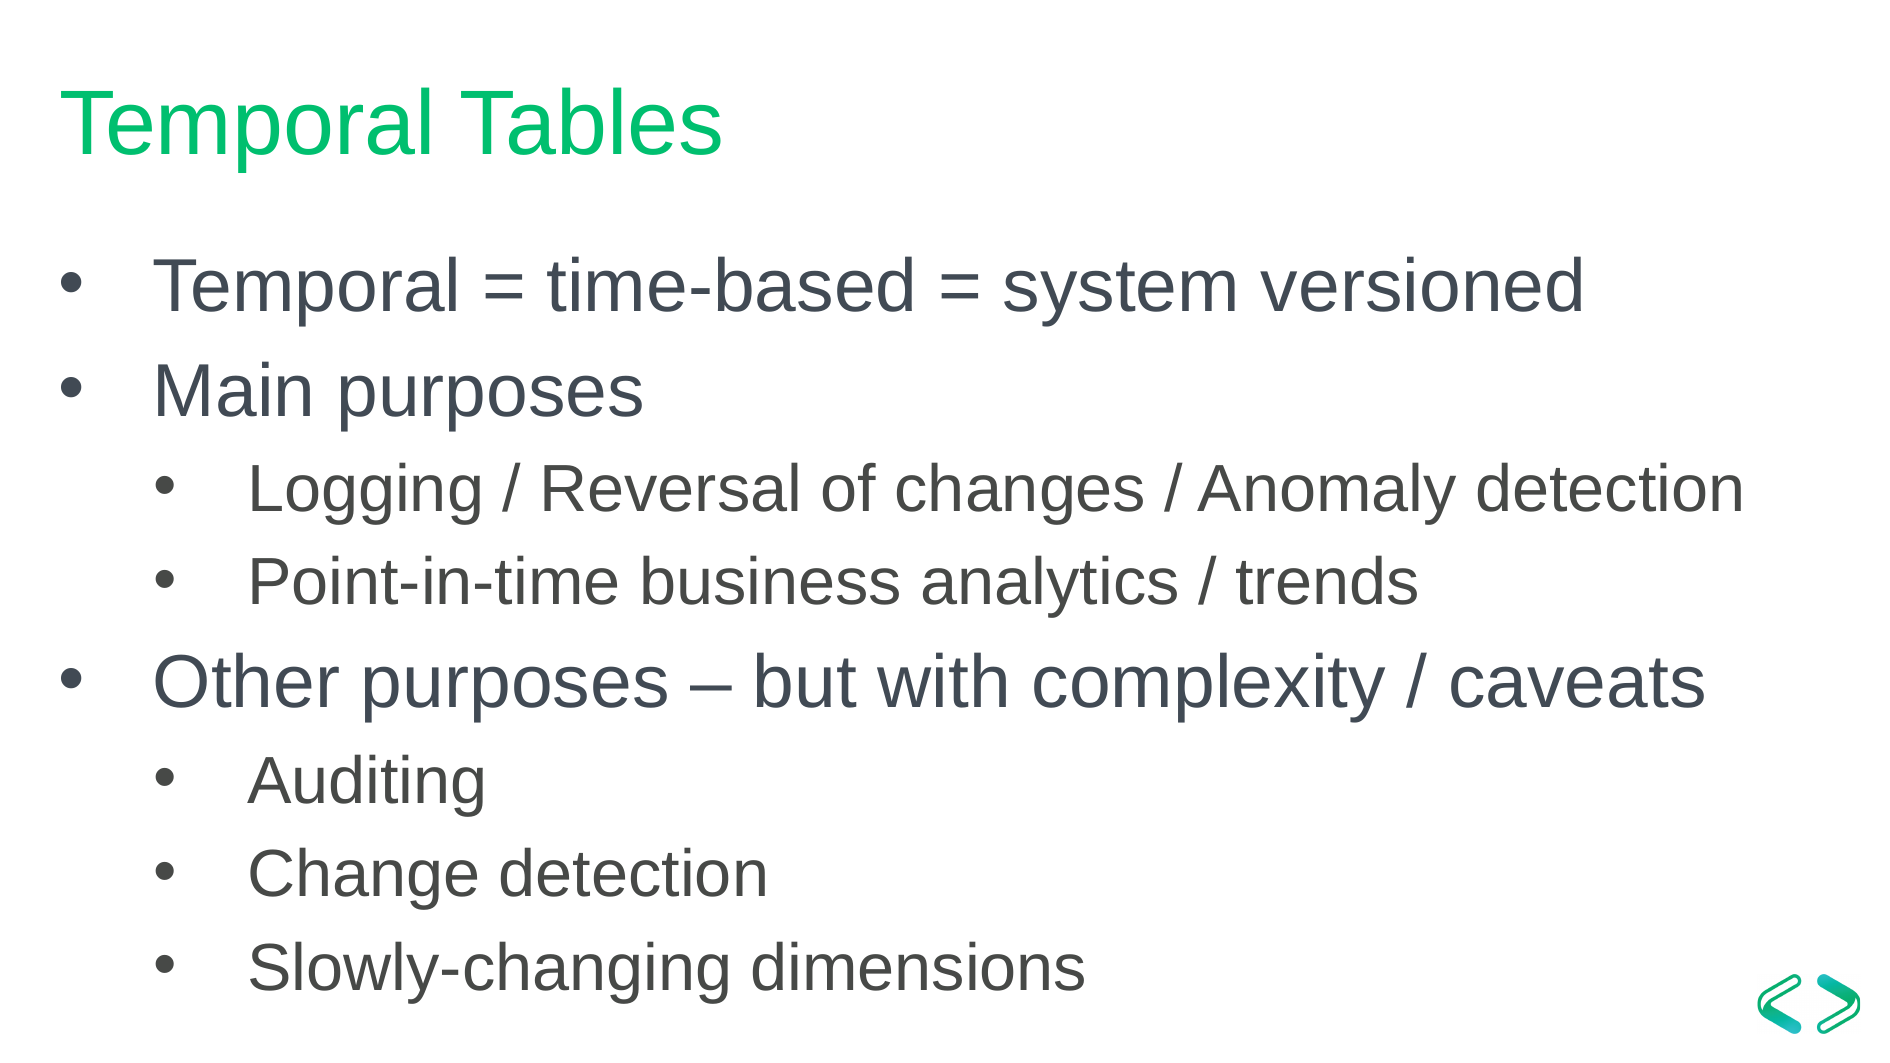

# Temporal Tables
Temporal = time-based = system versioned
Main purposes
Logging / Reversal of changes / Anomaly detection
Point-in-time business analytics / trends
Other purposes – but with complexity / caveats
Auditing
Change detection
Slowly-changing dimensions